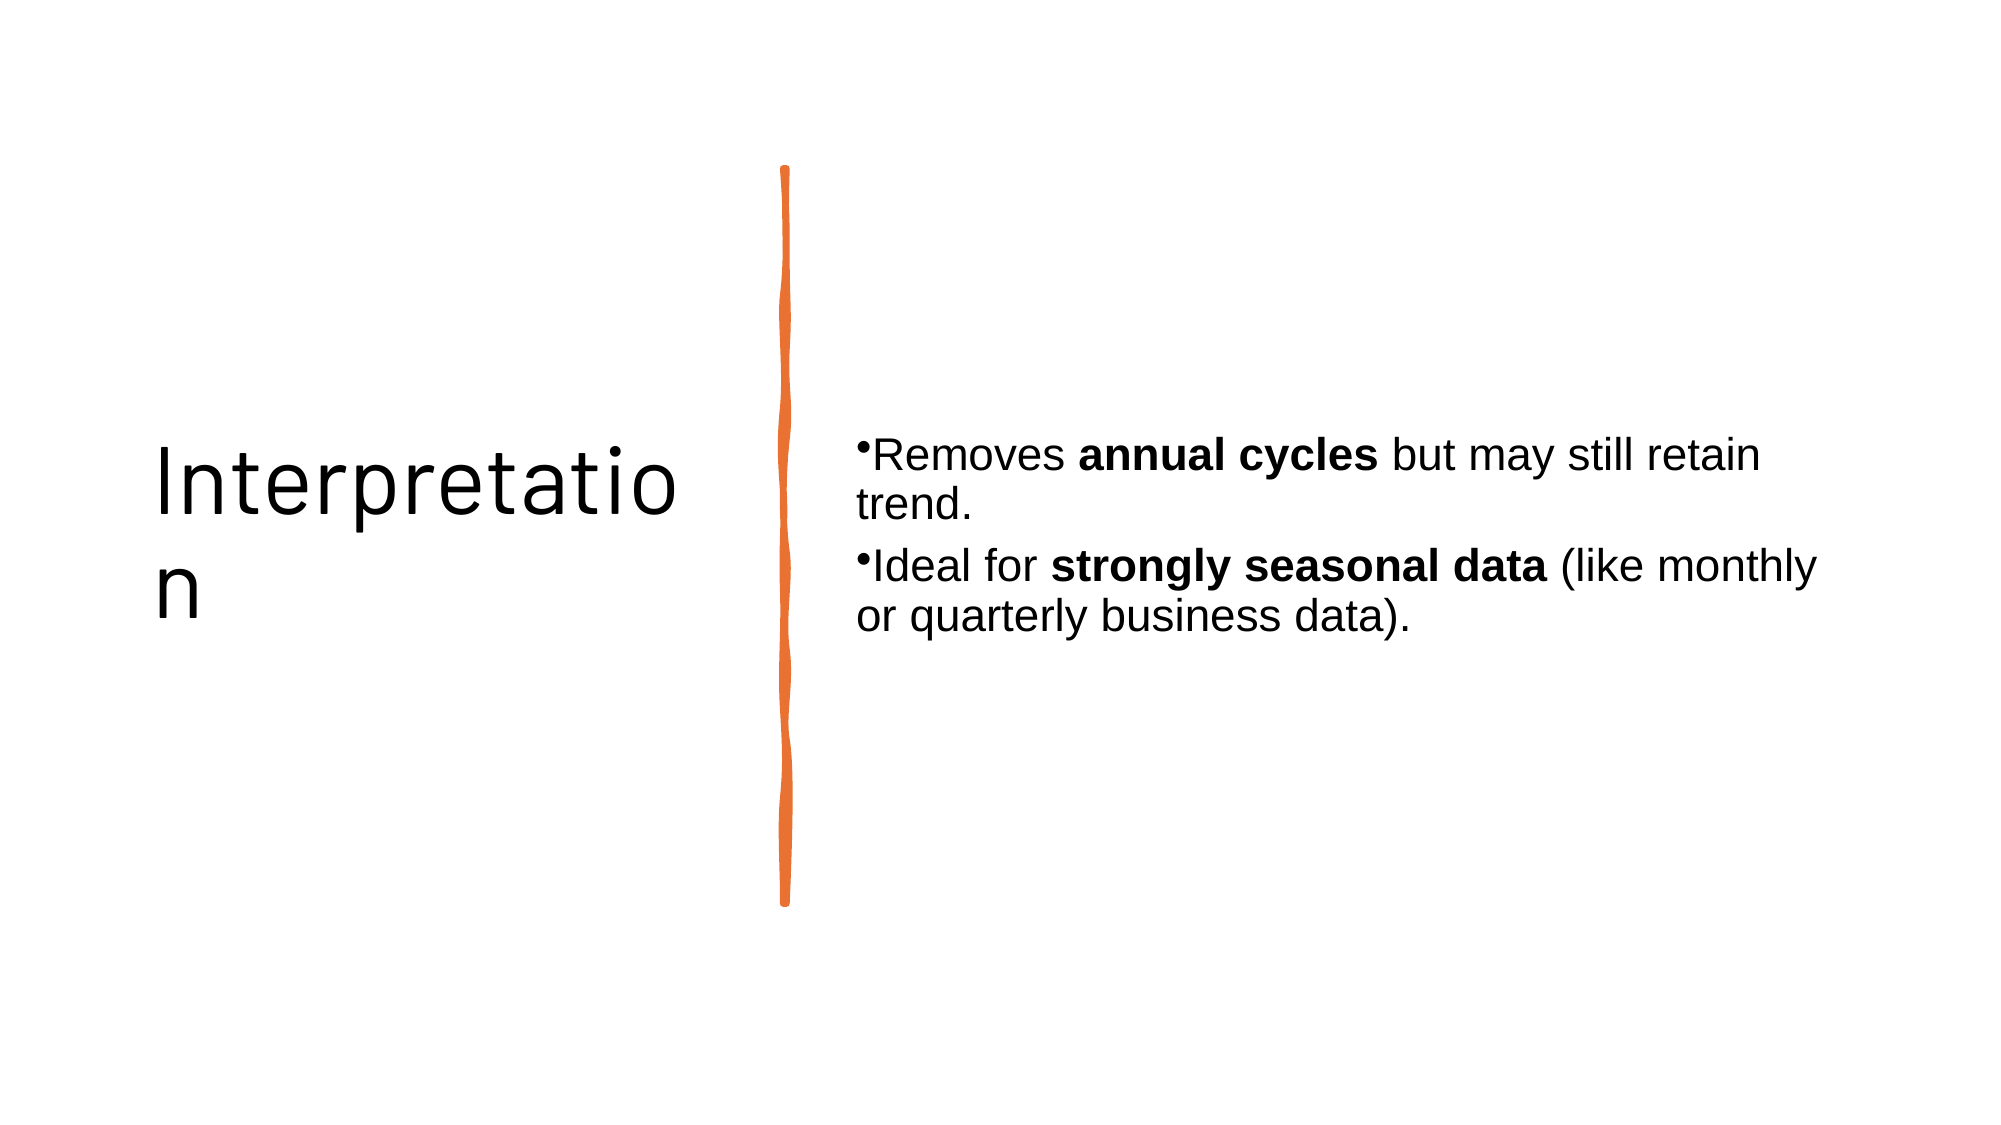

# Interpretation
Removes annual cycles but may still retain trend.
Ideal for strongly seasonal data (like monthly or quarterly business data).